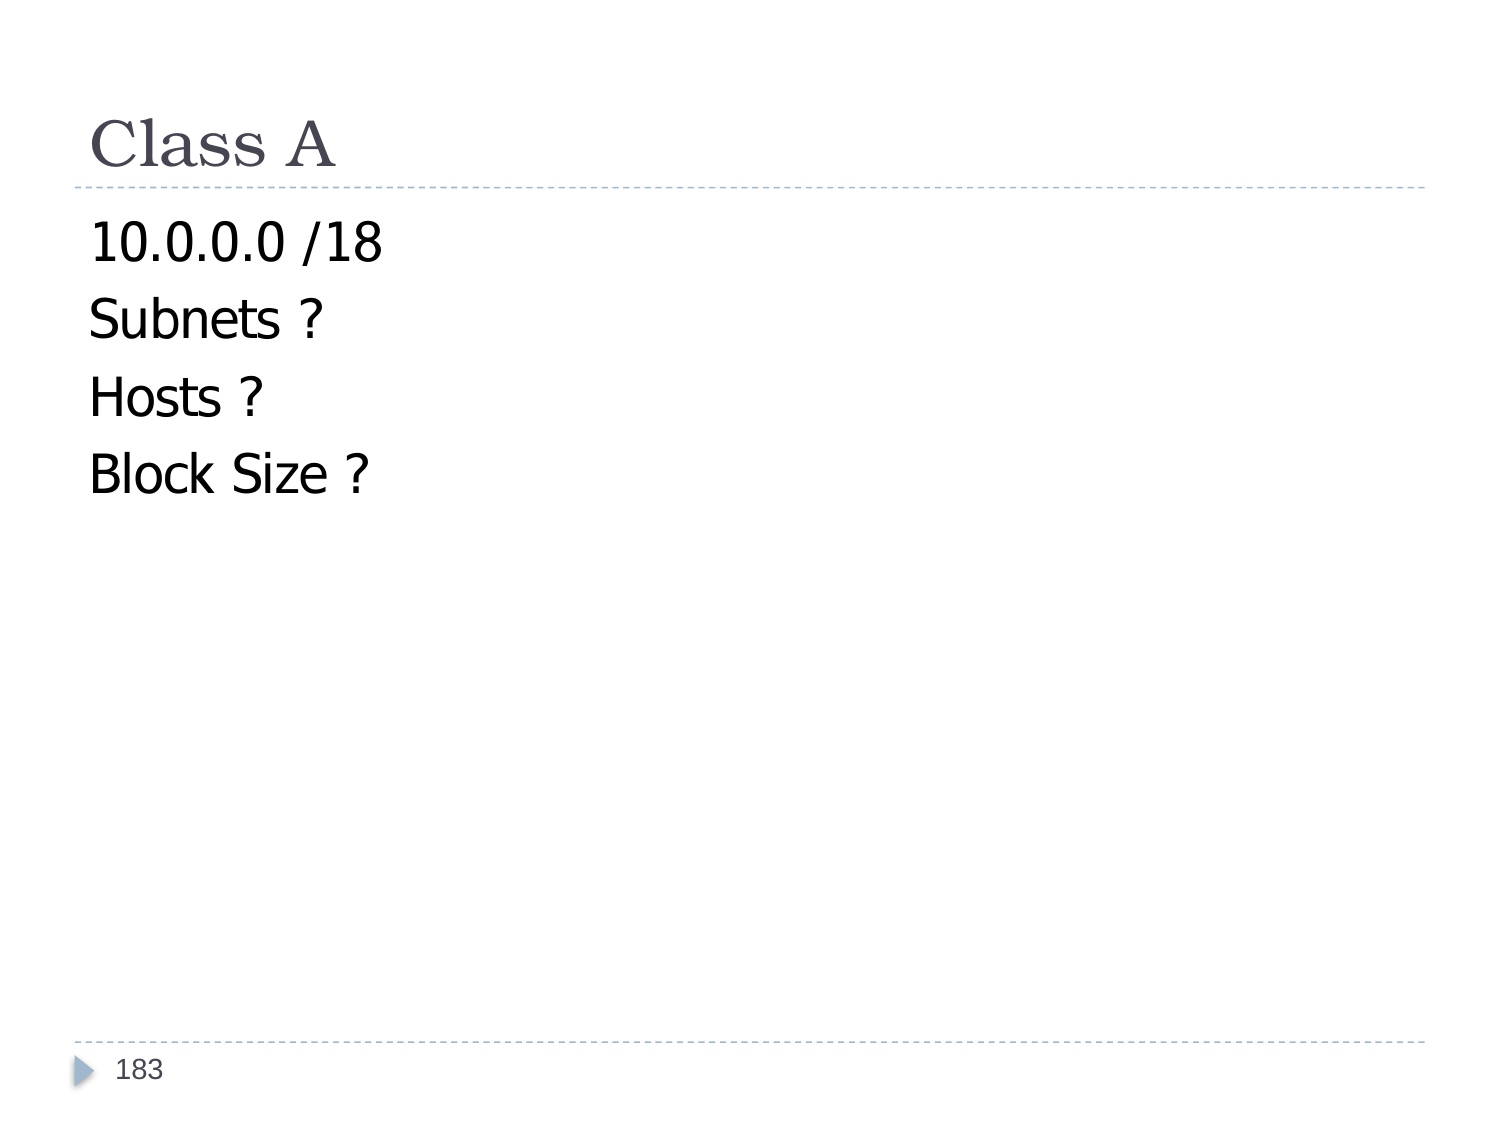

# Class A
10.0.0.0 /18
Subnets ?
Hosts ?
Block Size ?

183